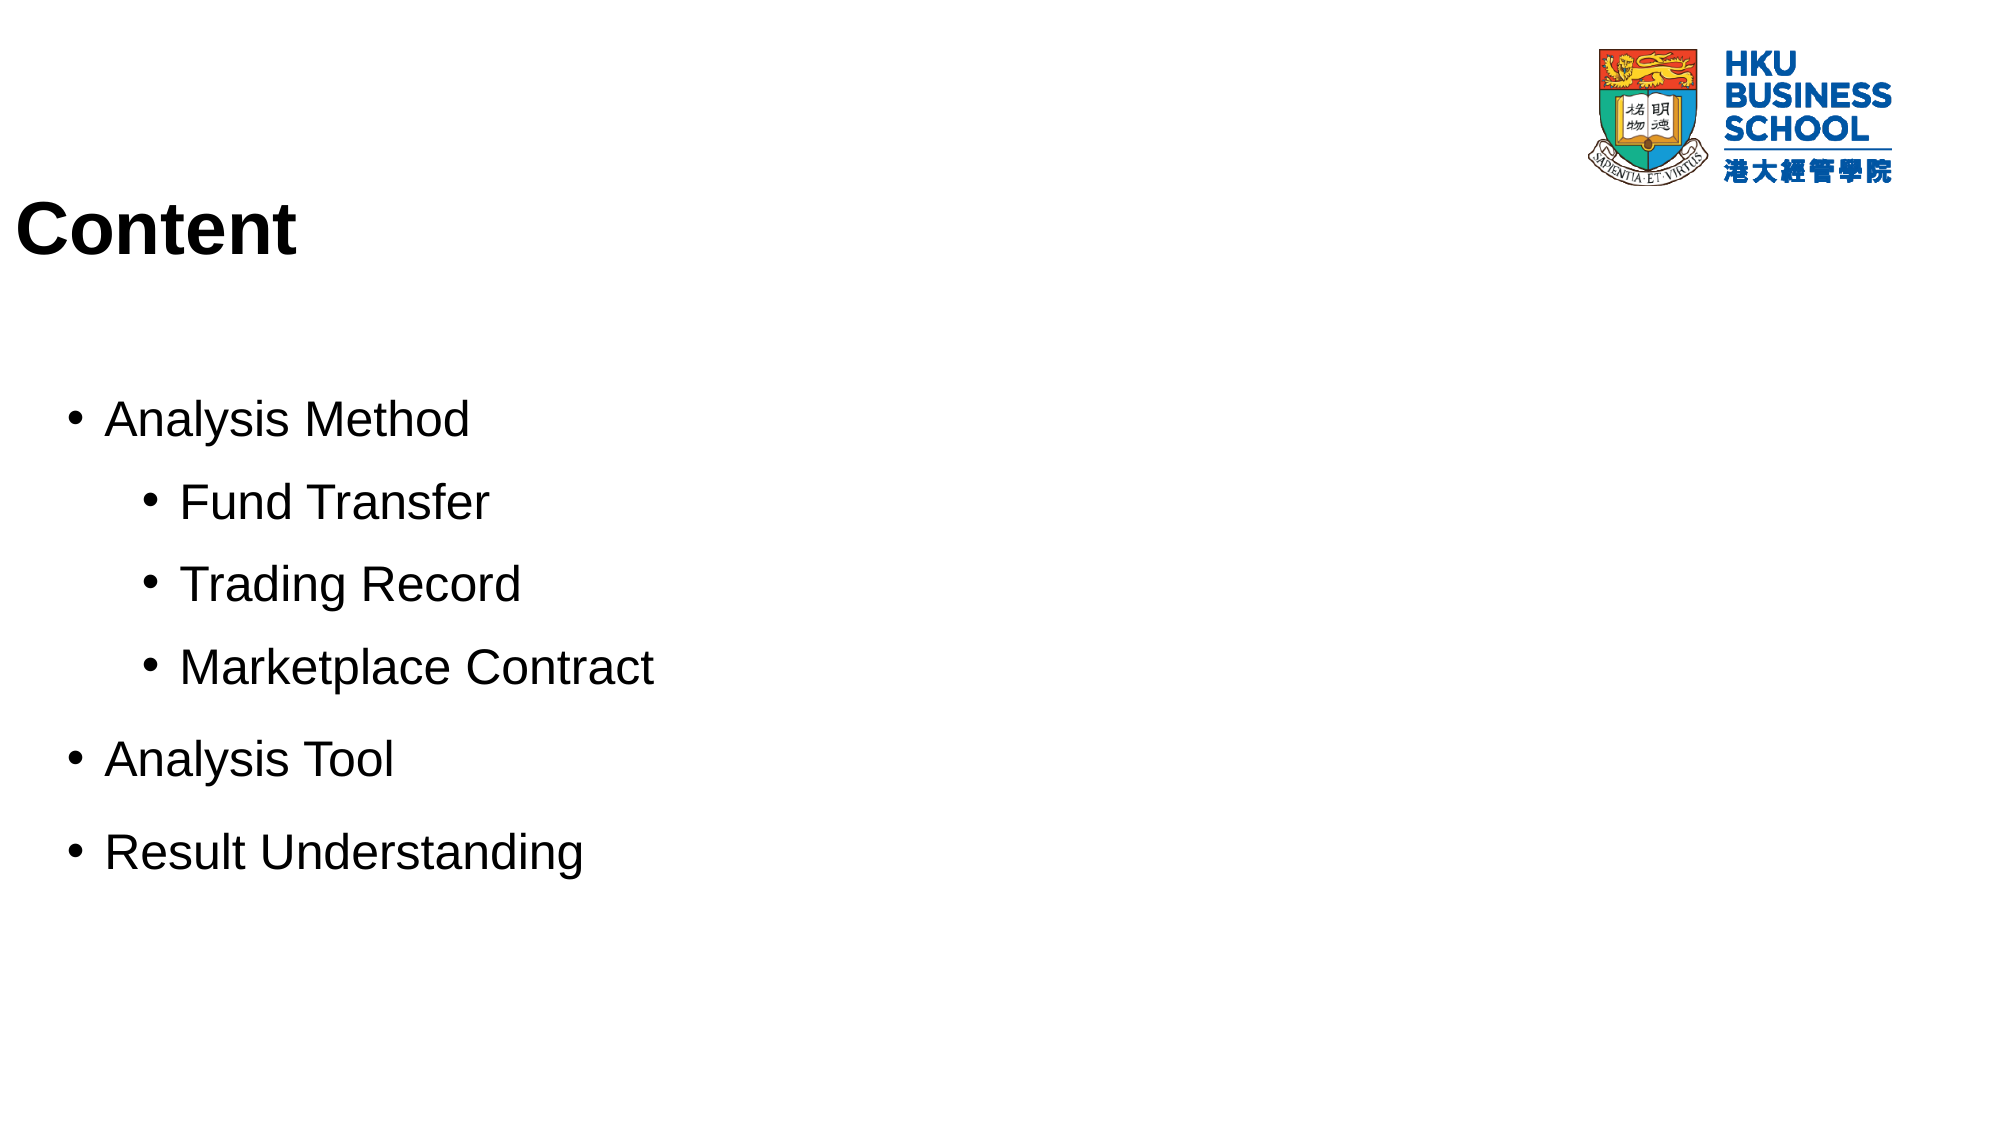

Content
Analysis Method
Fund Transfer
Trading Record
Marketplace Contract
Analysis Tool
Result Understanding